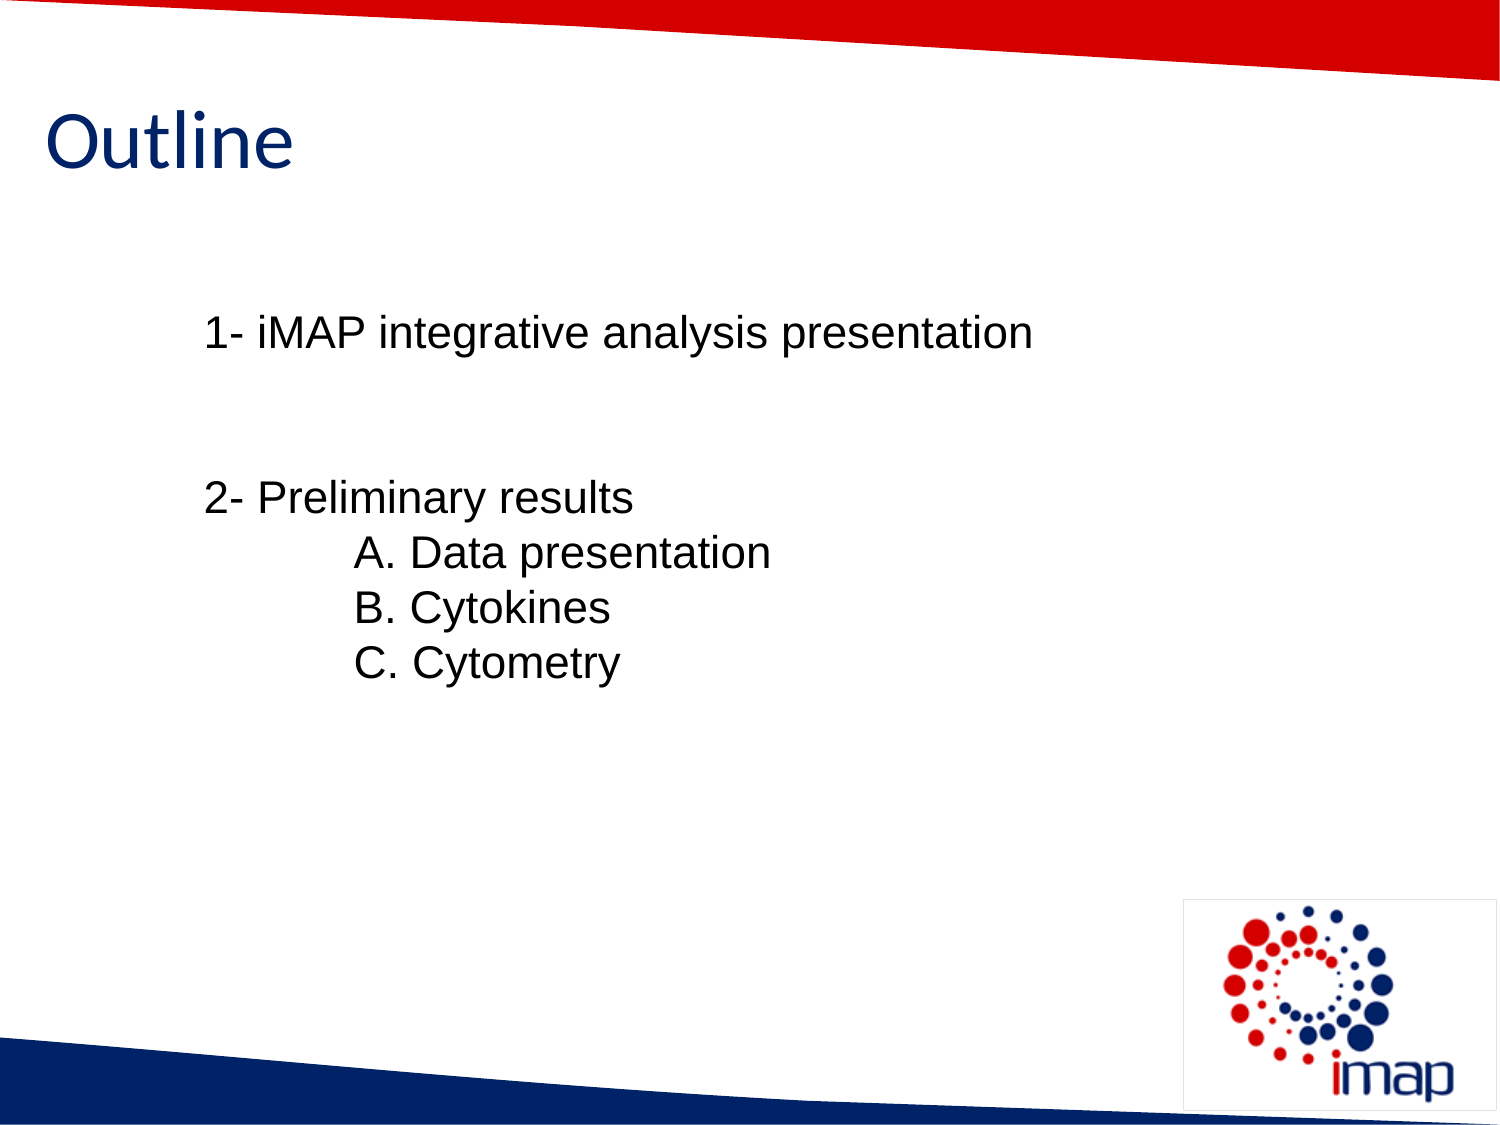

Outline
1- iMAP integrative analysis presentation

2- Preliminary results
	A. Data presentation
	B. Cytokines
	C. Cytometry